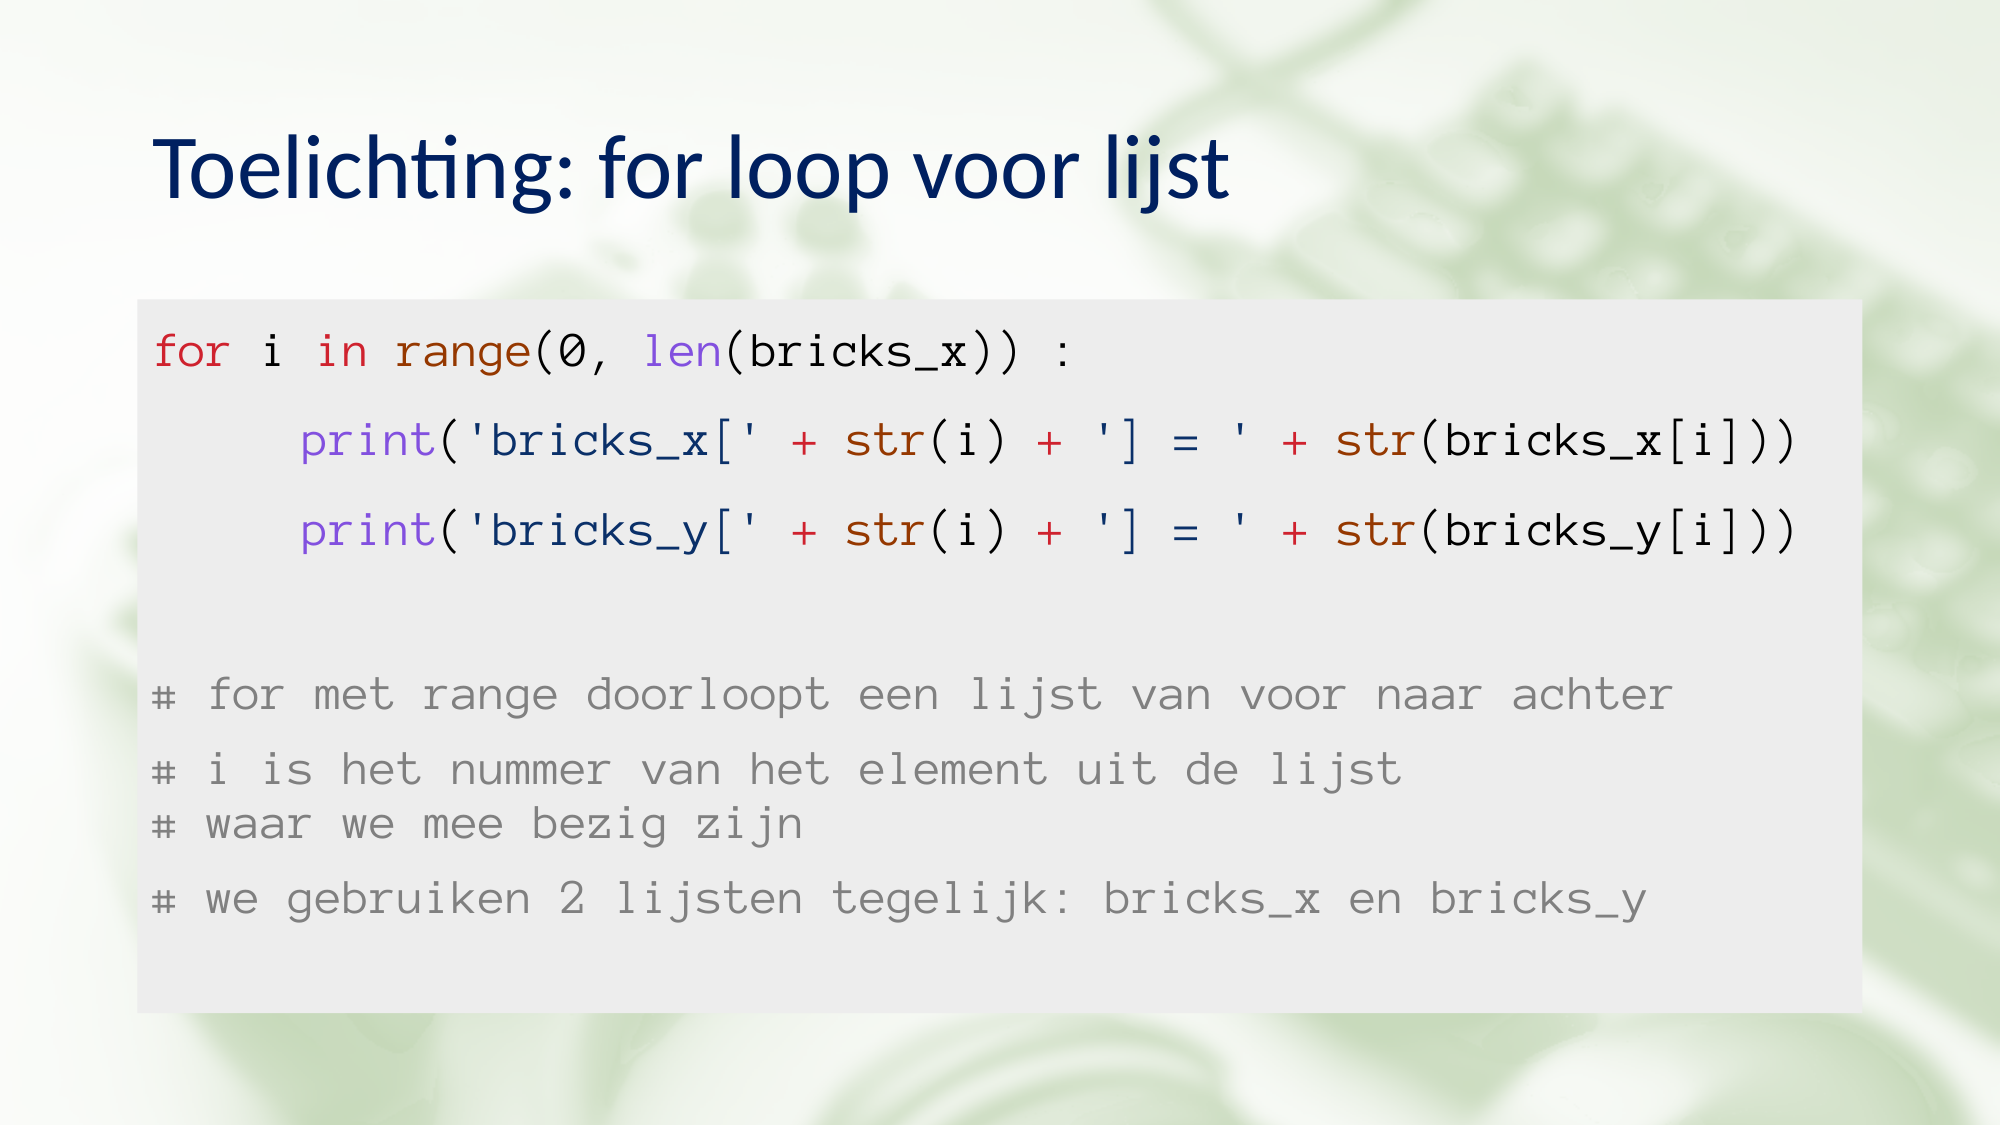

# Toelichting: for loop voor lijst
for i in range(0, len(bricks_x)) :
	print('bricks_x[' + str(i) + '] = ' + str(bricks_x[i]))
	print('bricks_y[' + str(i) + '] = ' + str(bricks_y[i]))

# for met range doorloopt een lijst van voor naar achter
# i is het nummer van het element uit de lijst # waar we mee bezig zijn
# we gebruiken 2 lijsten tegelijk: bricks_x en bricks_y